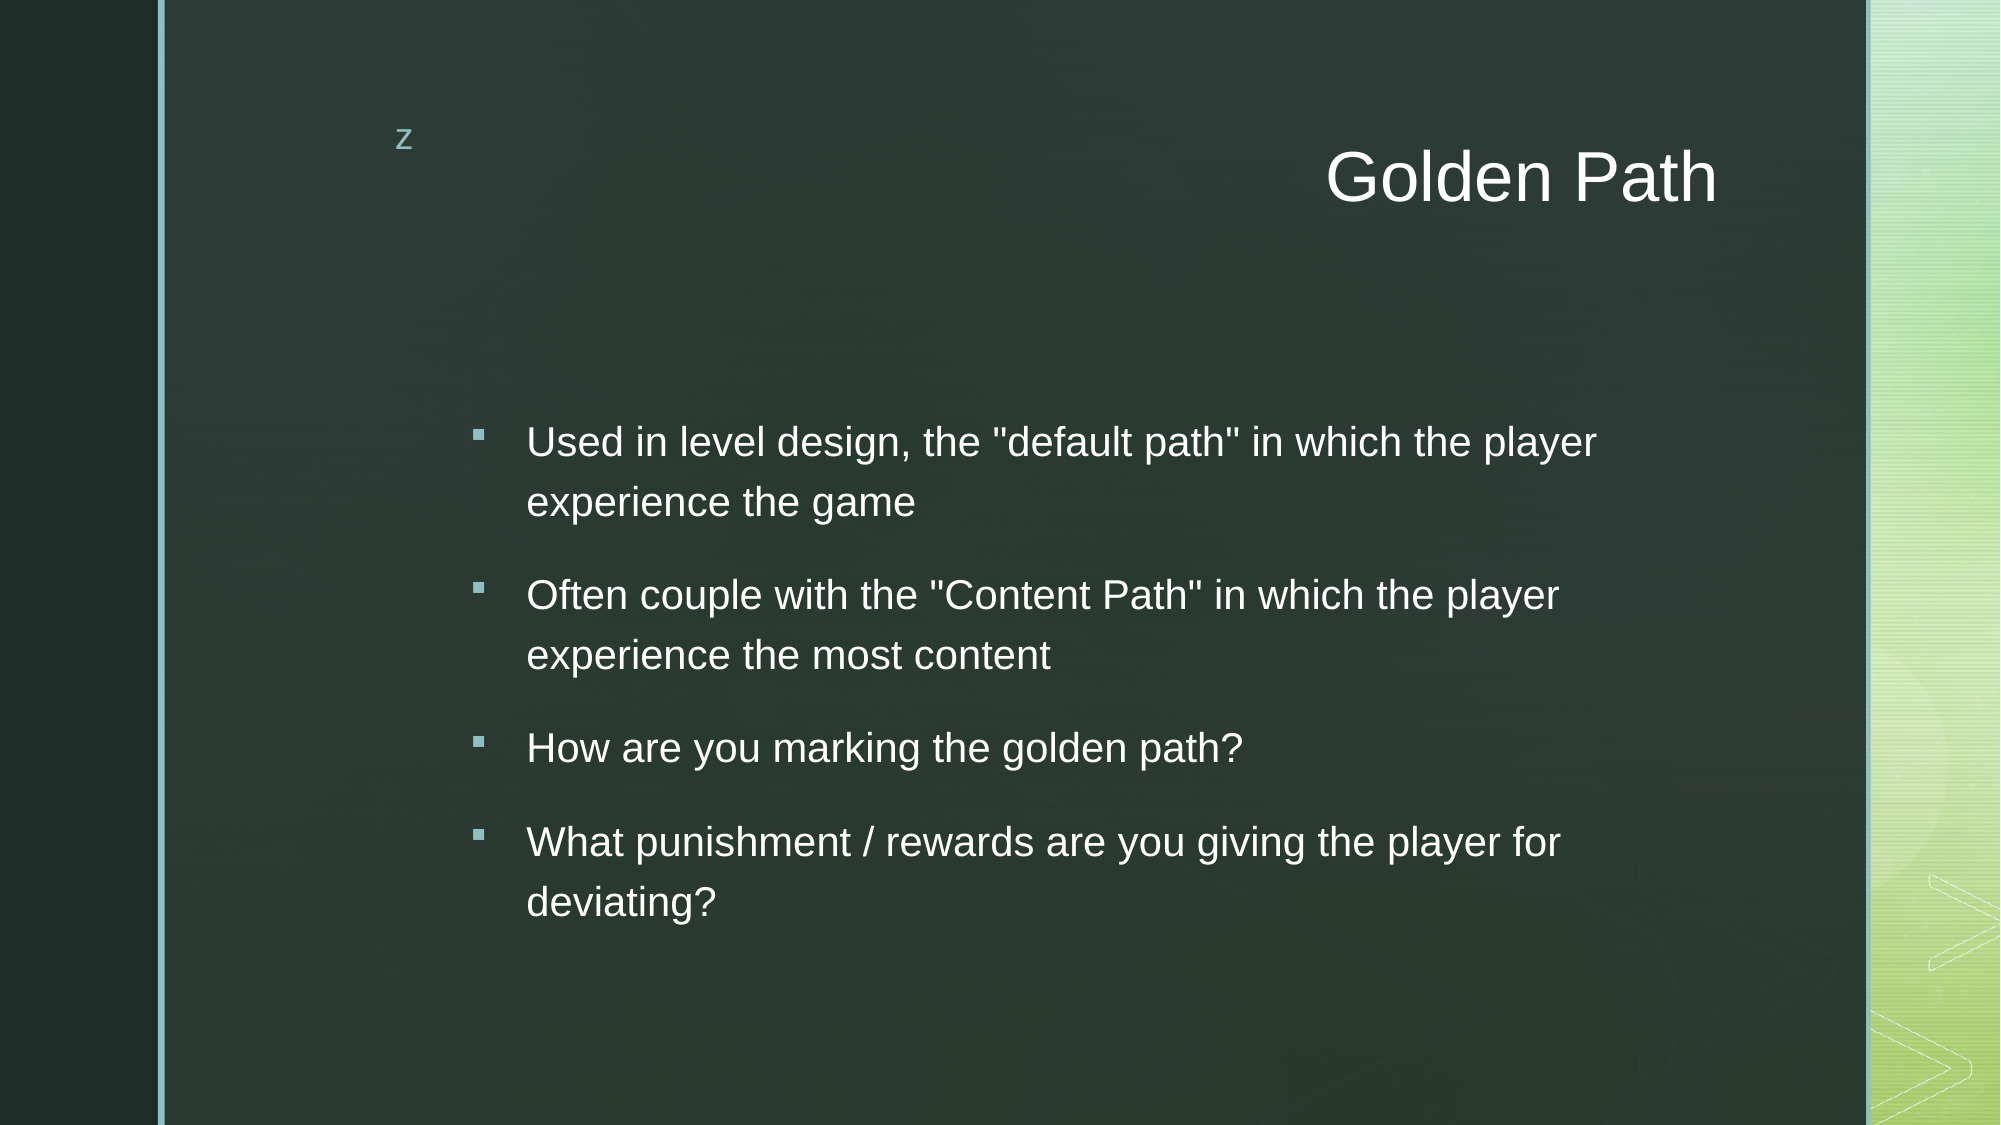

# Golden Path
Used in level design, the "default path" in which the player experience the game
Often couple with the "Content Path" in which the player experience the most content
How are you marking the golden path?
What punishment / rewards are you giving the player for deviating?